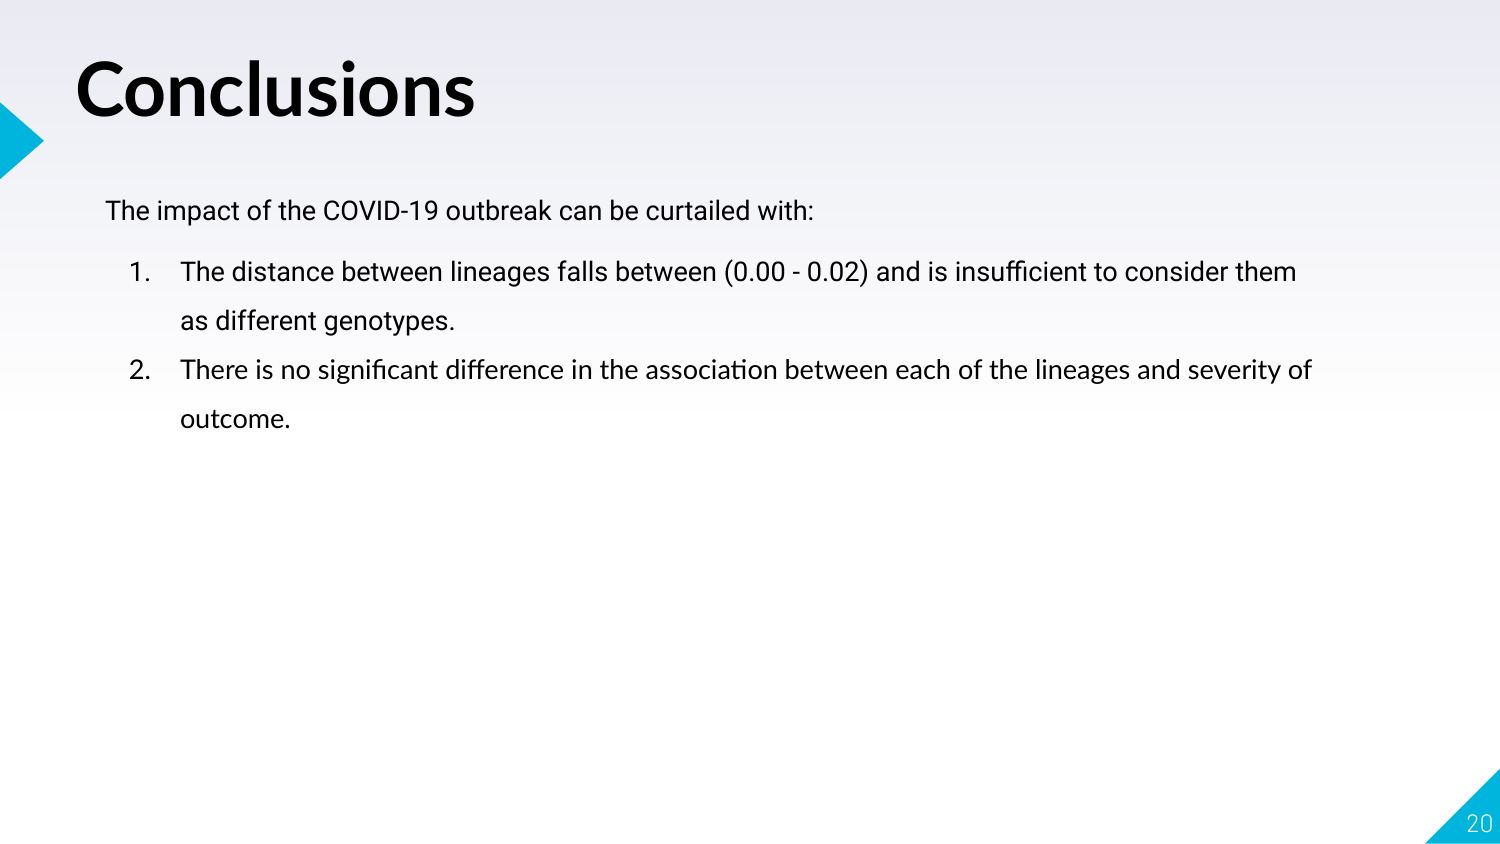

# Conclusions
The impact of the COVID-19 outbreak can be curtailed with:
The distance between lineages falls between (0.00 - 0.02) and is insufficient to consider them as different genotypes.
There is no significant difference in the association between each of the lineages and severity of outcome.

20